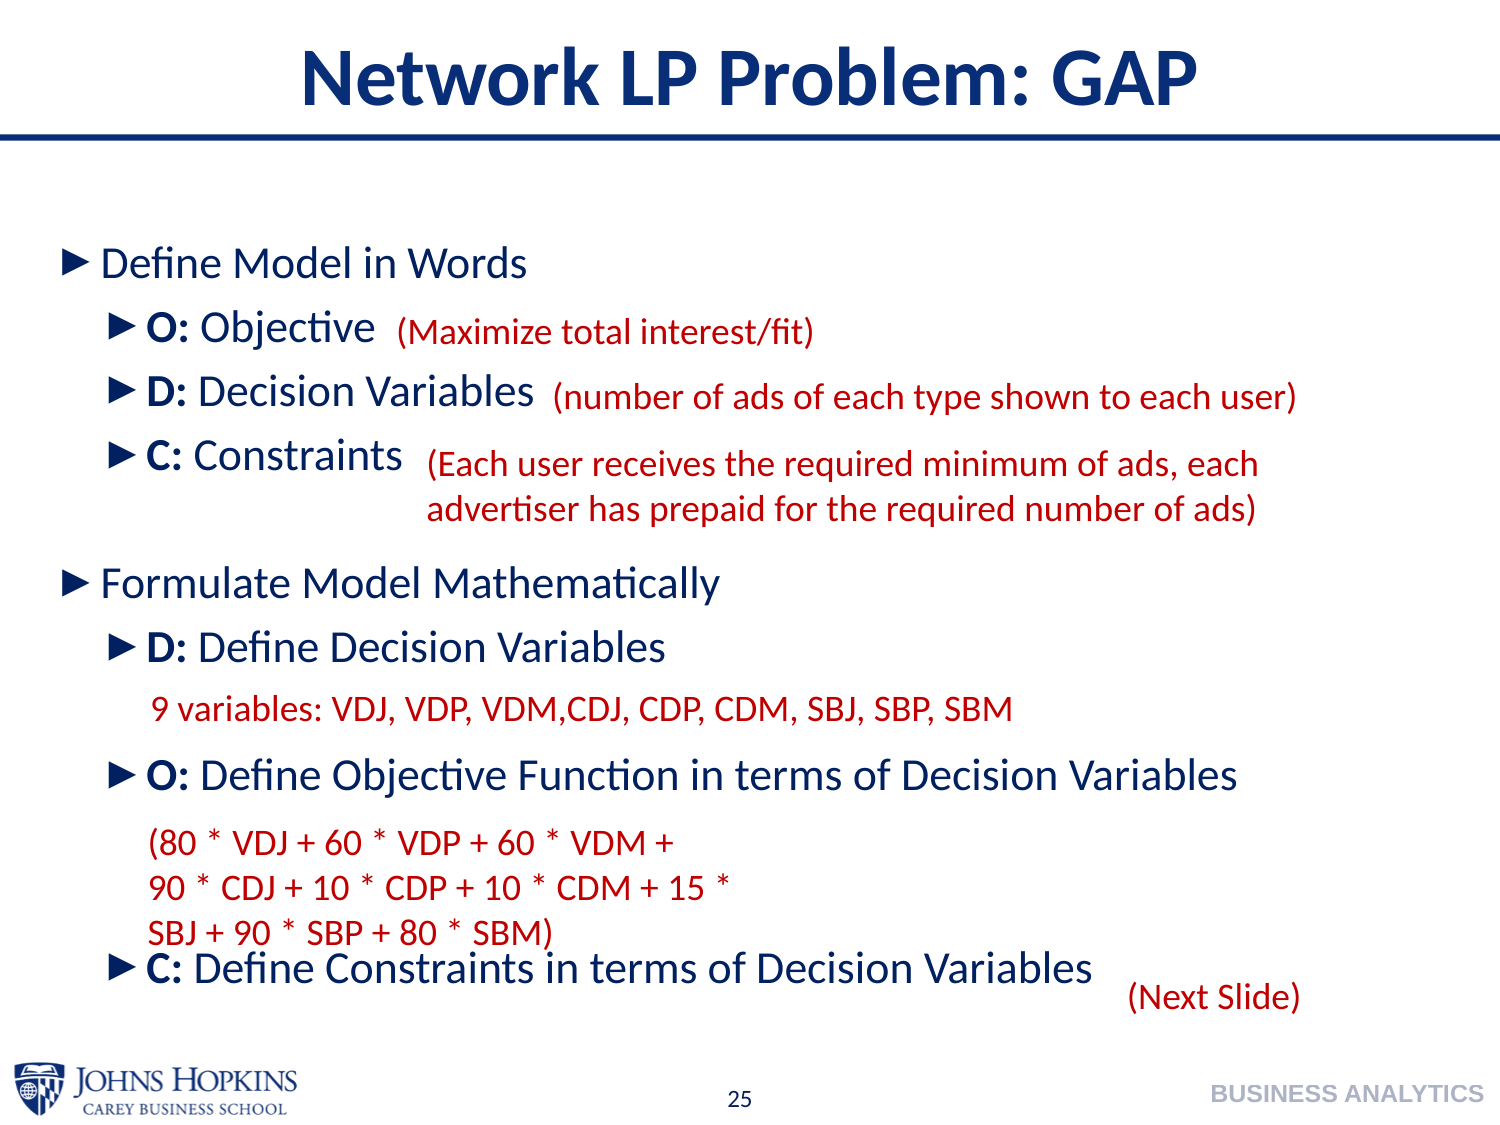

# Network LP Problem: GAP
Define Model in Words
O: Objective
D: Decision Variables
C: Constraints

Formulate Model Mathematically
D: Define Decision Variables

O: Define Objective Function in terms of Decision Variables

C: Define Constraints in terms of Decision Variables

(Maximize total interest/fit)
(number of ads of each type shown to each user)
(Each user receives the required minimum of ads, each
advertiser has prepaid for the required number of ads)
9 variables: VDJ, VDP, VDM,CDJ, CDP, CDM, SBJ, SBP, SBM
(80 * VDJ + 60 * VDP + 60 * VDM +    90 * CDJ + 10 * CDP + 10 * CDM + 15 * SBJ + 90 * SBP + 80 * SBM)
(Next Slide)
25